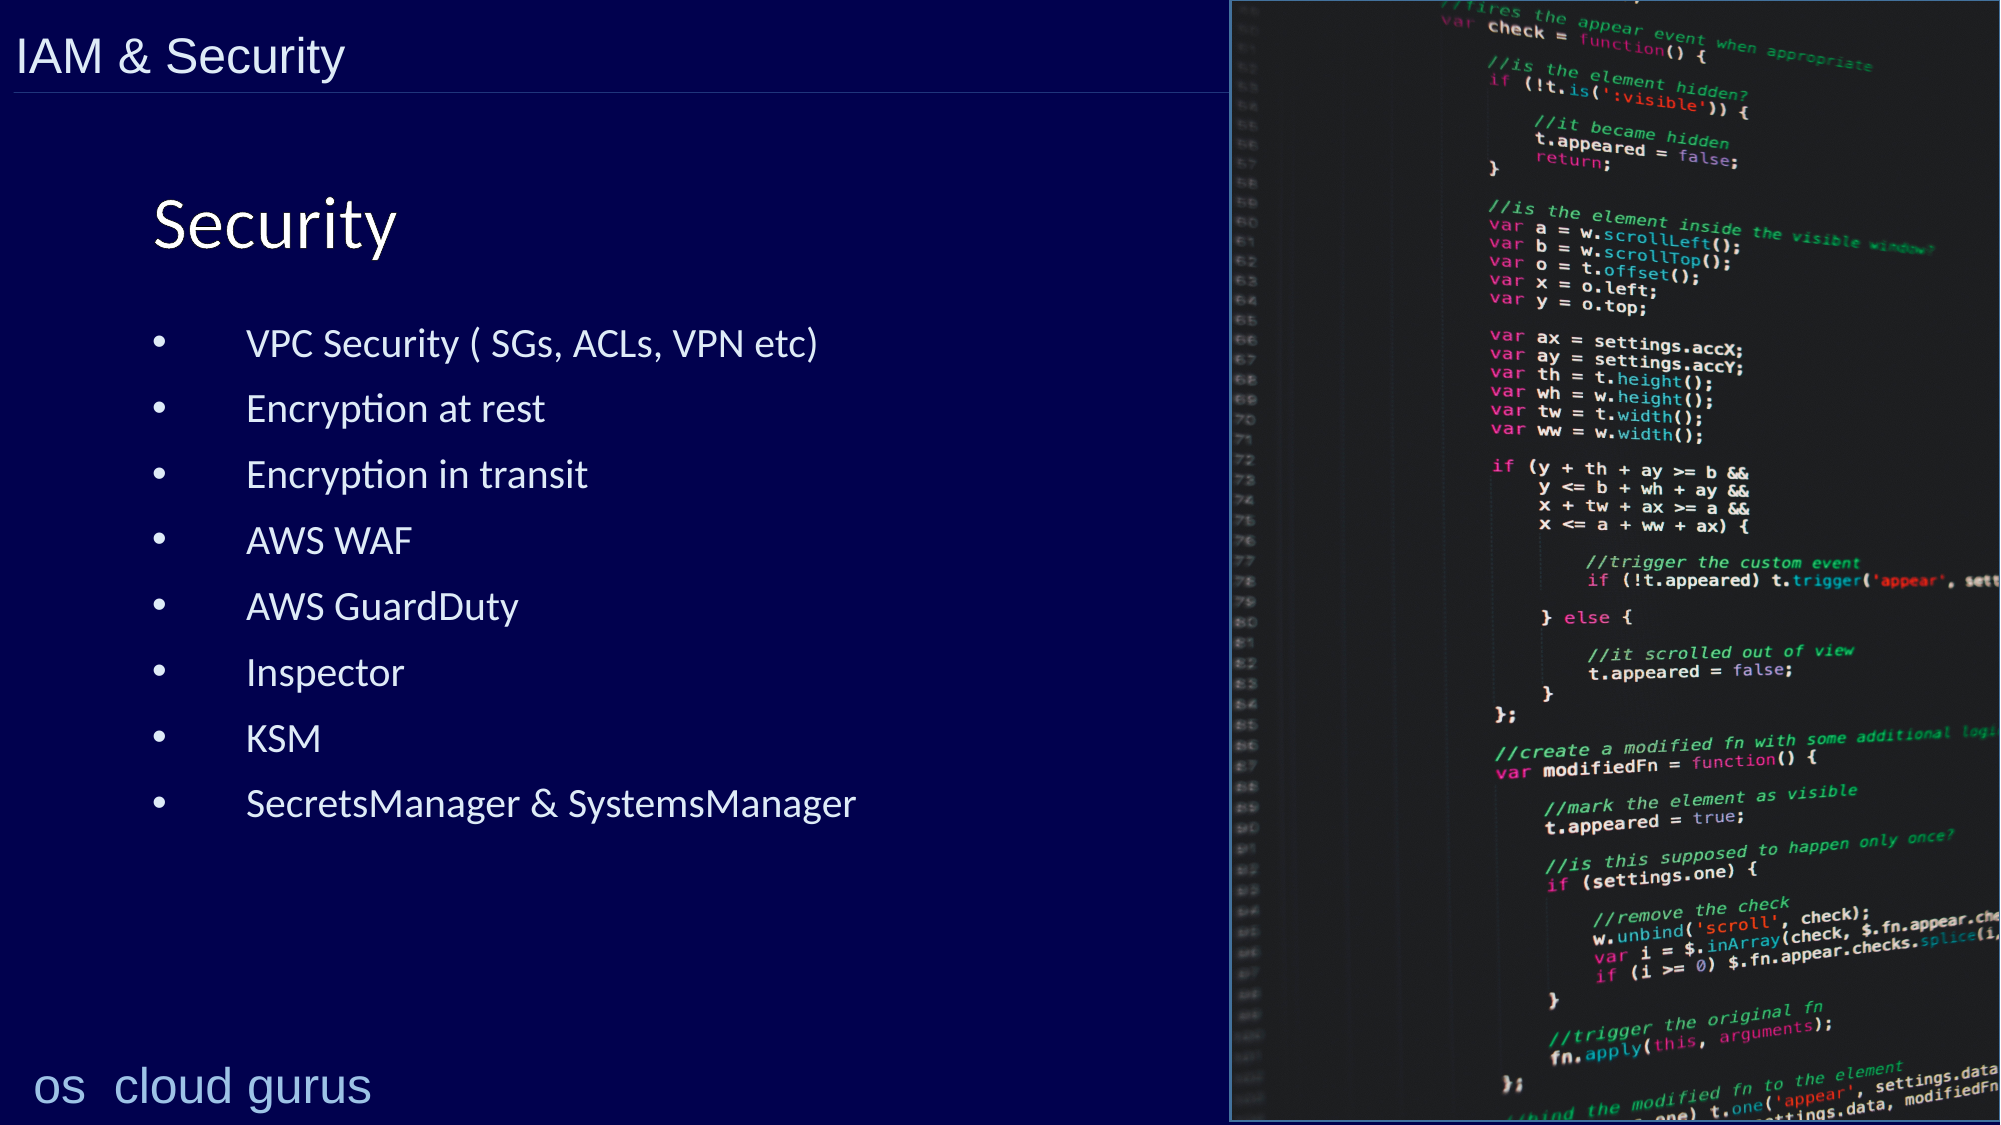

IAM & Security

# Security
VPC Security ( SGs, ACLs, VPN etc)
Encryption at rest
Encryption in transit
AWS WAF
AWS GuardDuty
Inspector
KSM
SecretsManager & SystemsManager
os  cloud gurus